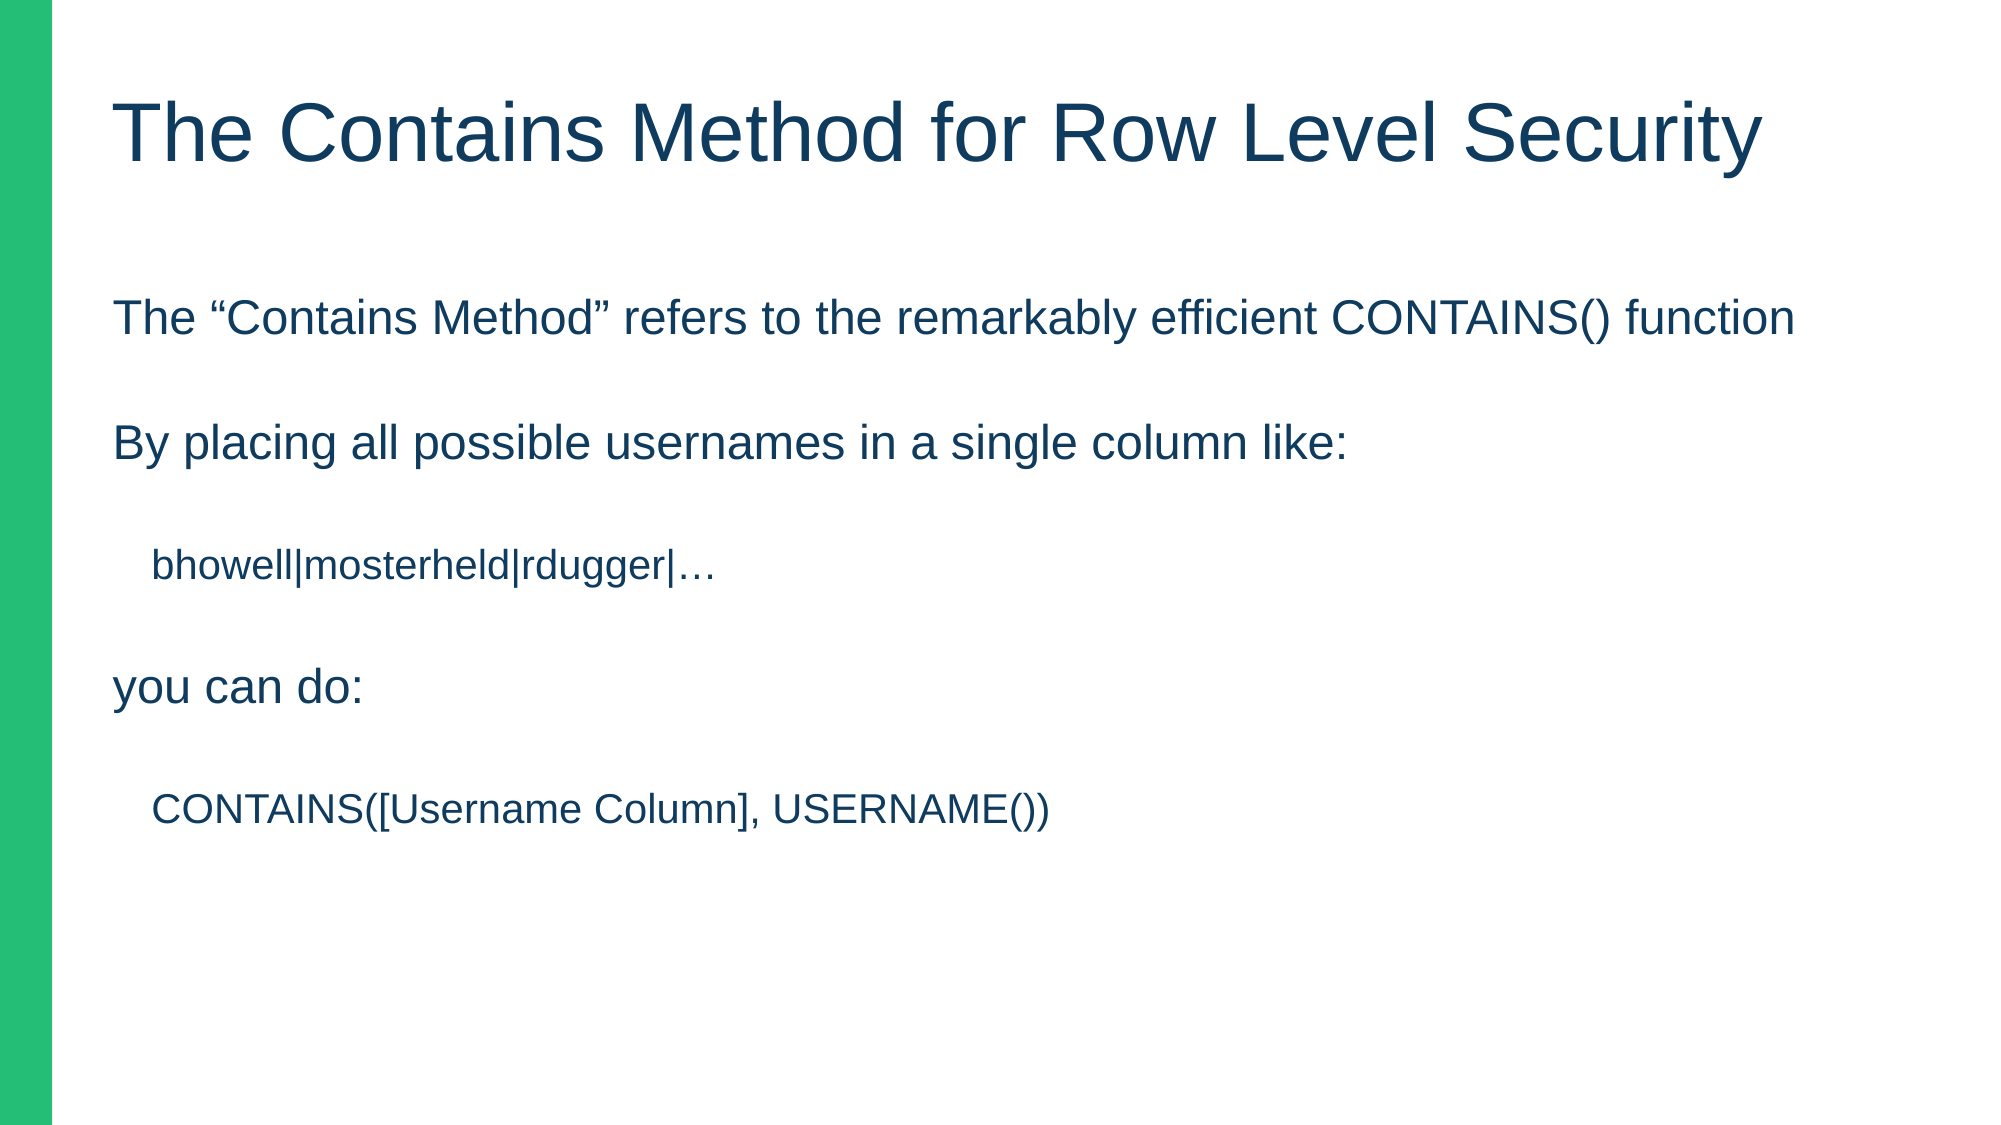

The Contains Method for Row Level Security
The “Contains Method” refers to the remarkably efficient CONTAINS() function

By placing all possible usernames in a single column like:

bhowell|mosterheld|rdugger|…

you can do:

CONTAINS([Username Column], USERNAME())